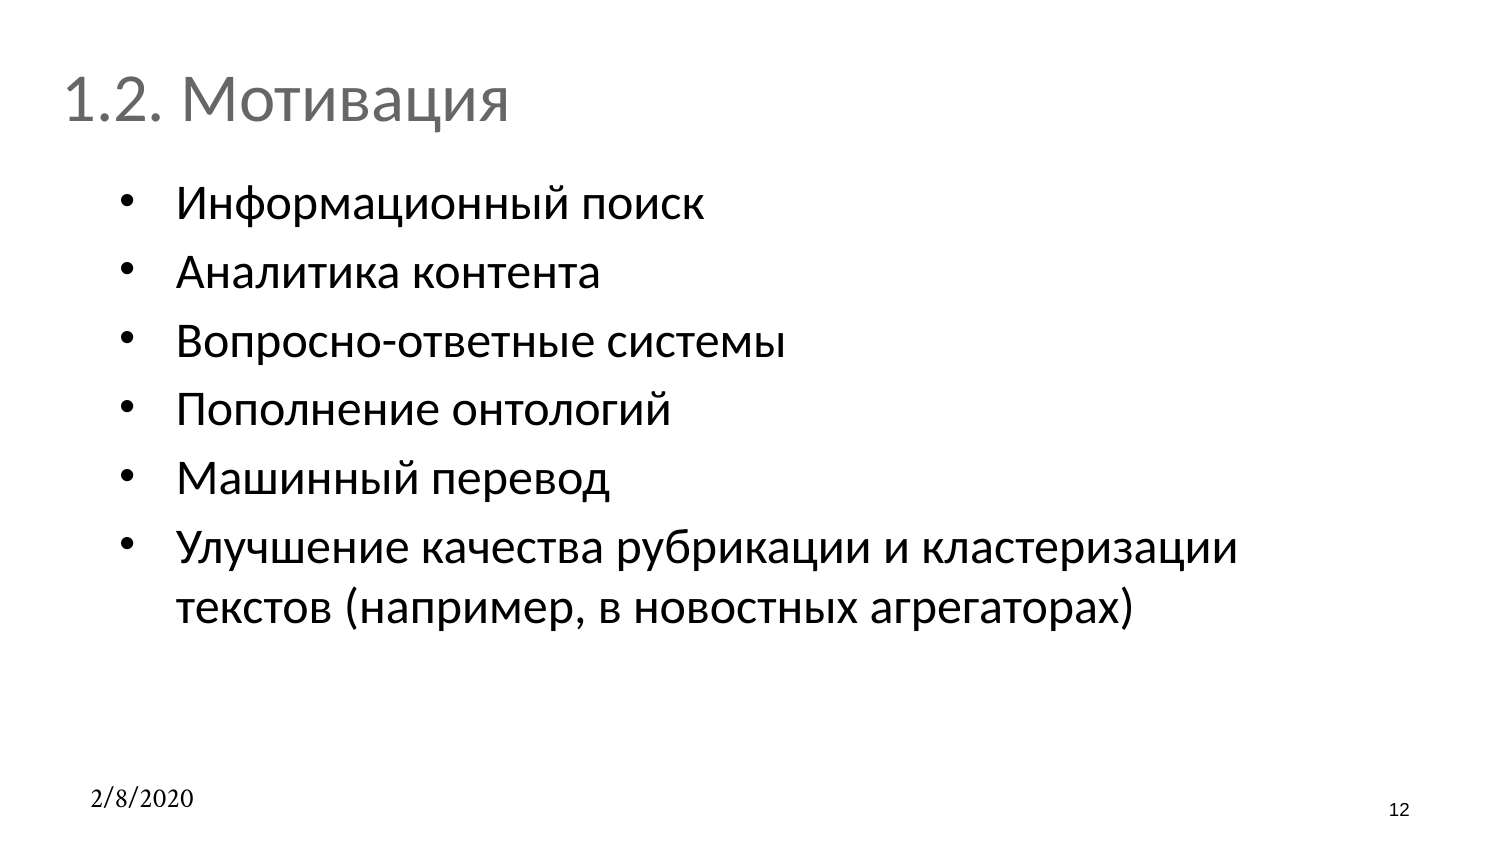

# 1.2. Мотивация
Информационный поиск
Аналитика контента
Вопросно-ответные системы
Пополнение онтологий
Машинный перевод
Улучшение качества рубрикации и кластеризации текстов (например, в новостных агрегаторах)

12
2/8/2020